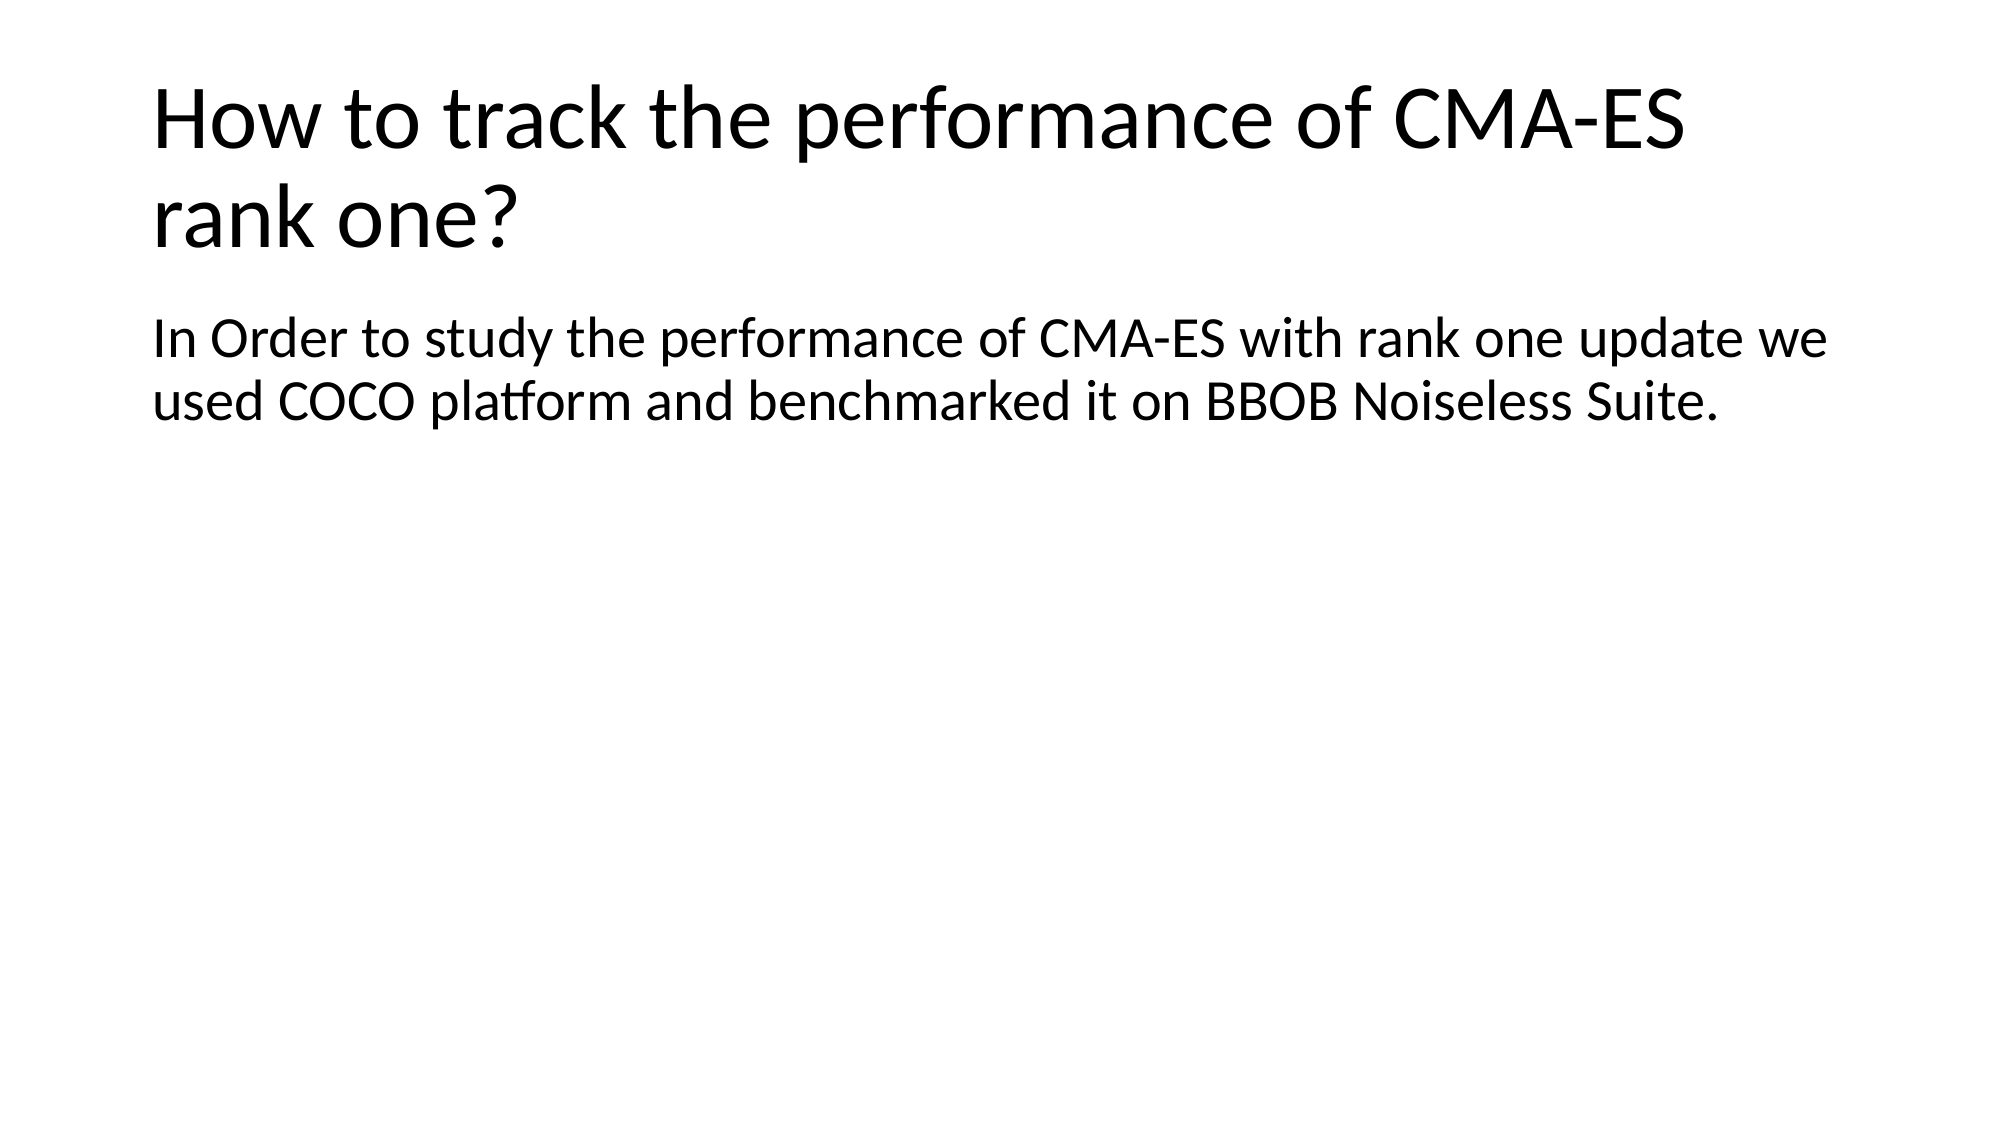

# How to track the performance of CMA-ES rank one?
In Order to study the performance of CMA-ES with rank one update we used COCO platform and benchmarked it on BBOB Noiseless Suite.